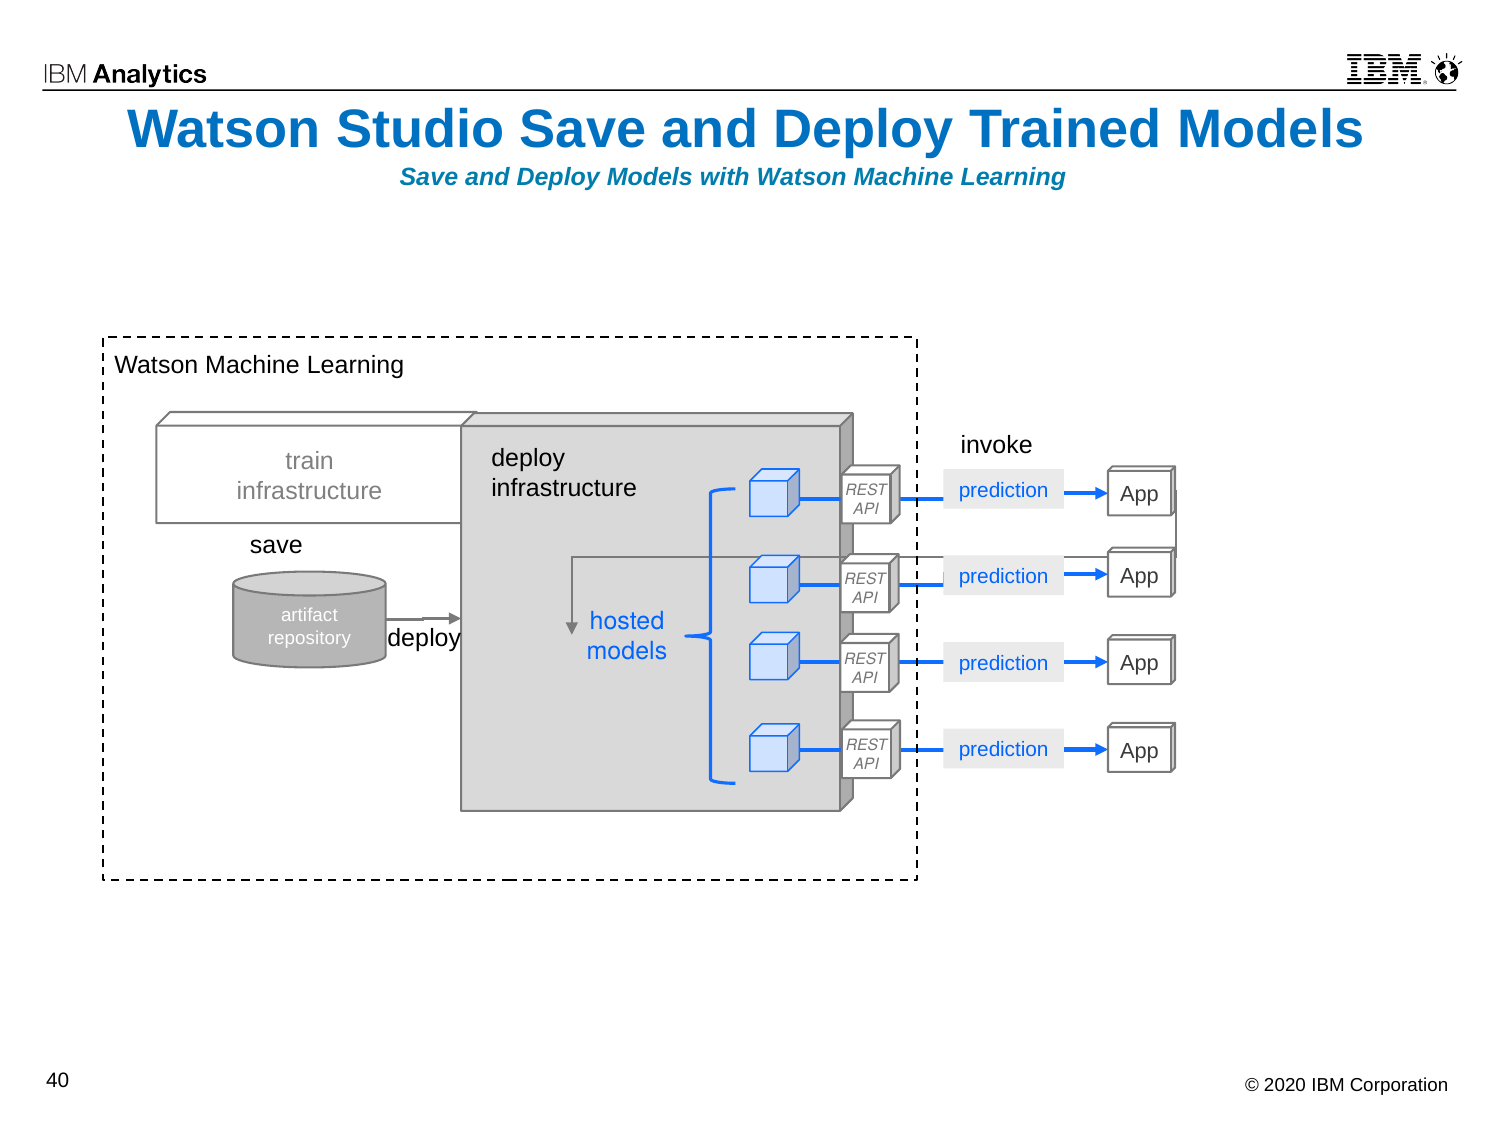

Watson Studio Save and Deploy Trained Models
Save and Deploy Models with Watson Machine Learning

Watson Machine Learning

train
infrastructure

deploy
infrastructure
invoke
REST
API
App

prediction

save
App
REST
API

prediction
artifact
repository
hosted
models
deploy

REST
API
App
prediction
REST
API
App

prediction